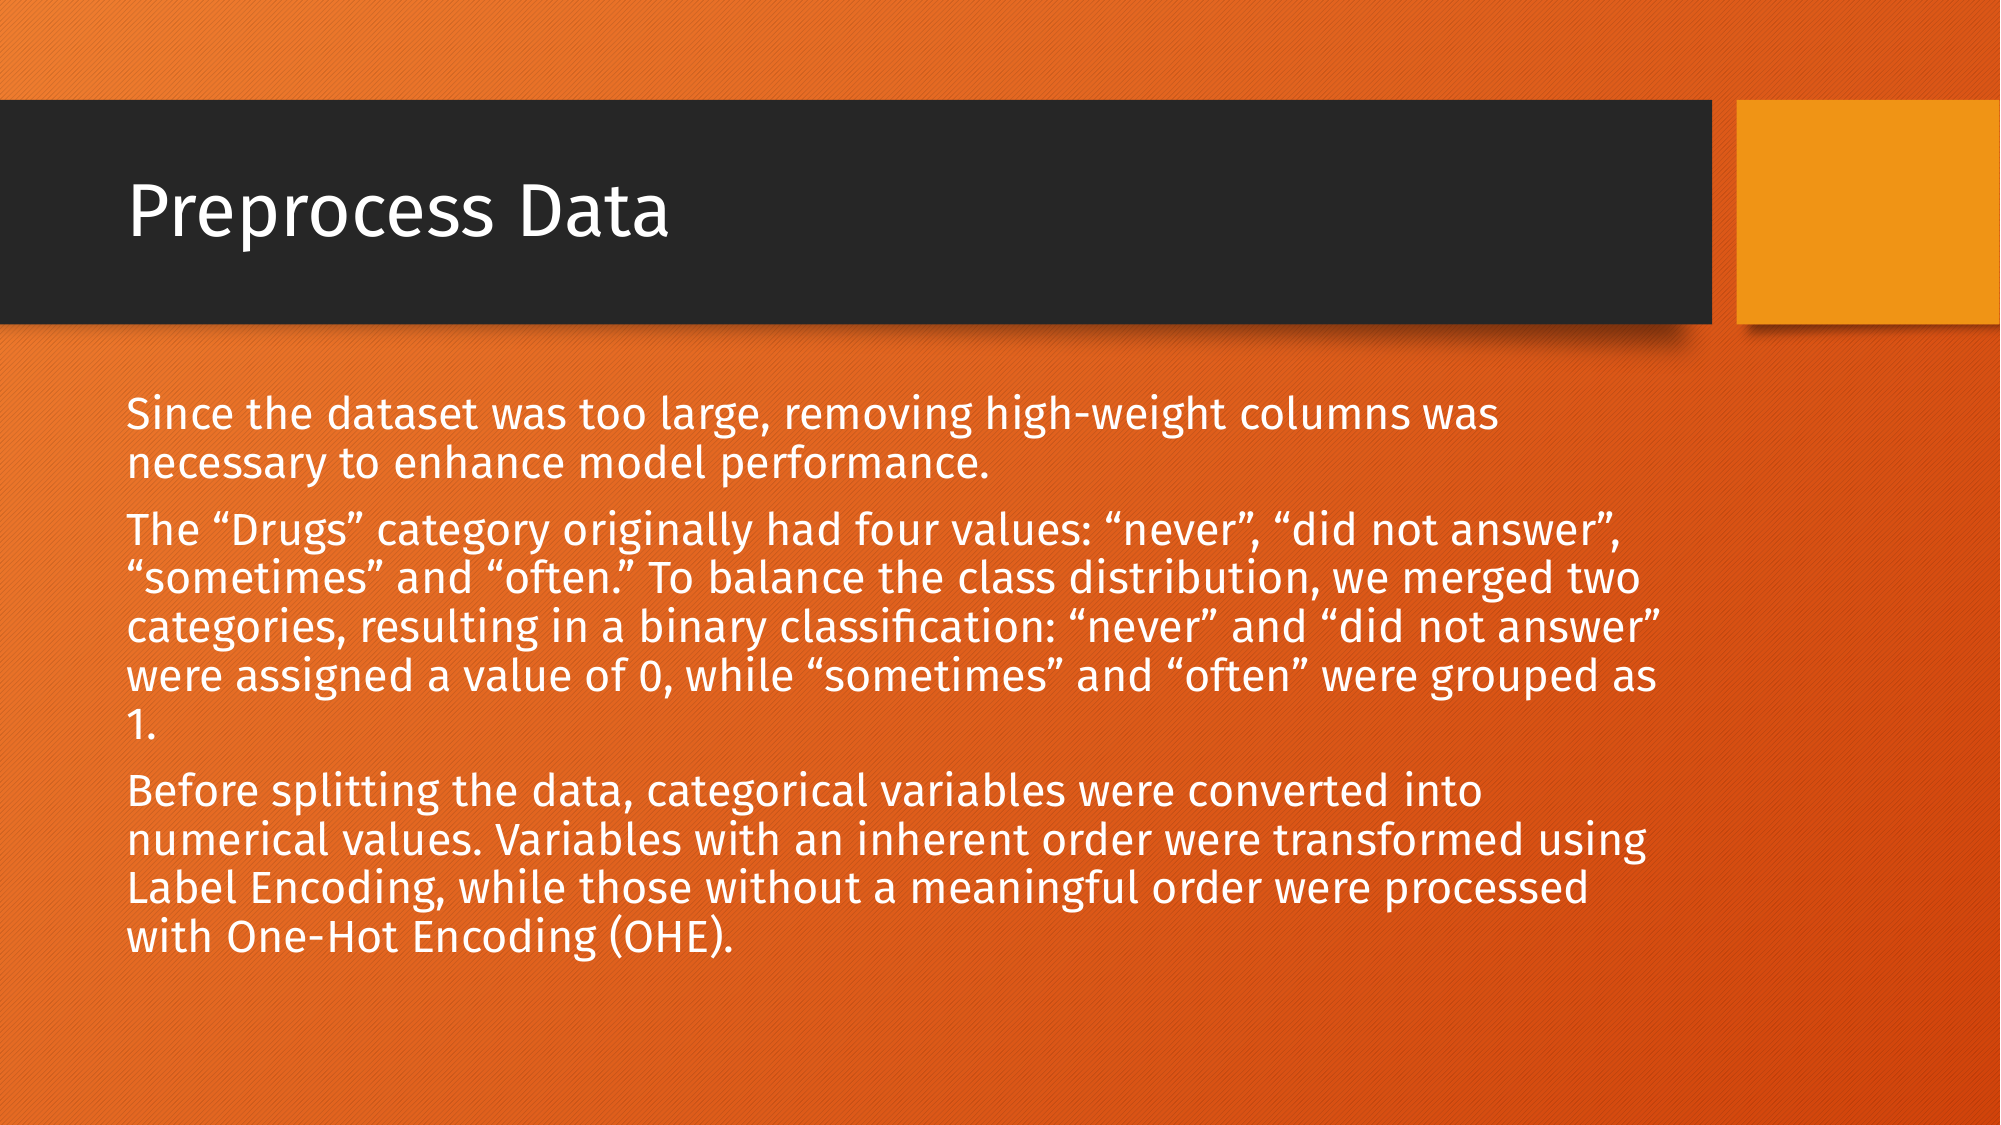

# Preprocess Data
Since the dataset was too large, removing high-weight columns was necessary to enhance model performance.
The “Drugs” category originally had four values: “never”, “did not answer”, “sometimes” and “often.” To balance the class distribution, we merged two categories, resulting in a binary classification: “never” and “did not answer” were assigned a value of 0, while “sometimes” and “often” were grouped as 1.
Before splitting the data, categorical variables were converted into numerical values. Variables with an inherent order were transformed using Label Encoding, while those without a meaningful order were processed with One-Hot Encoding (OHE).